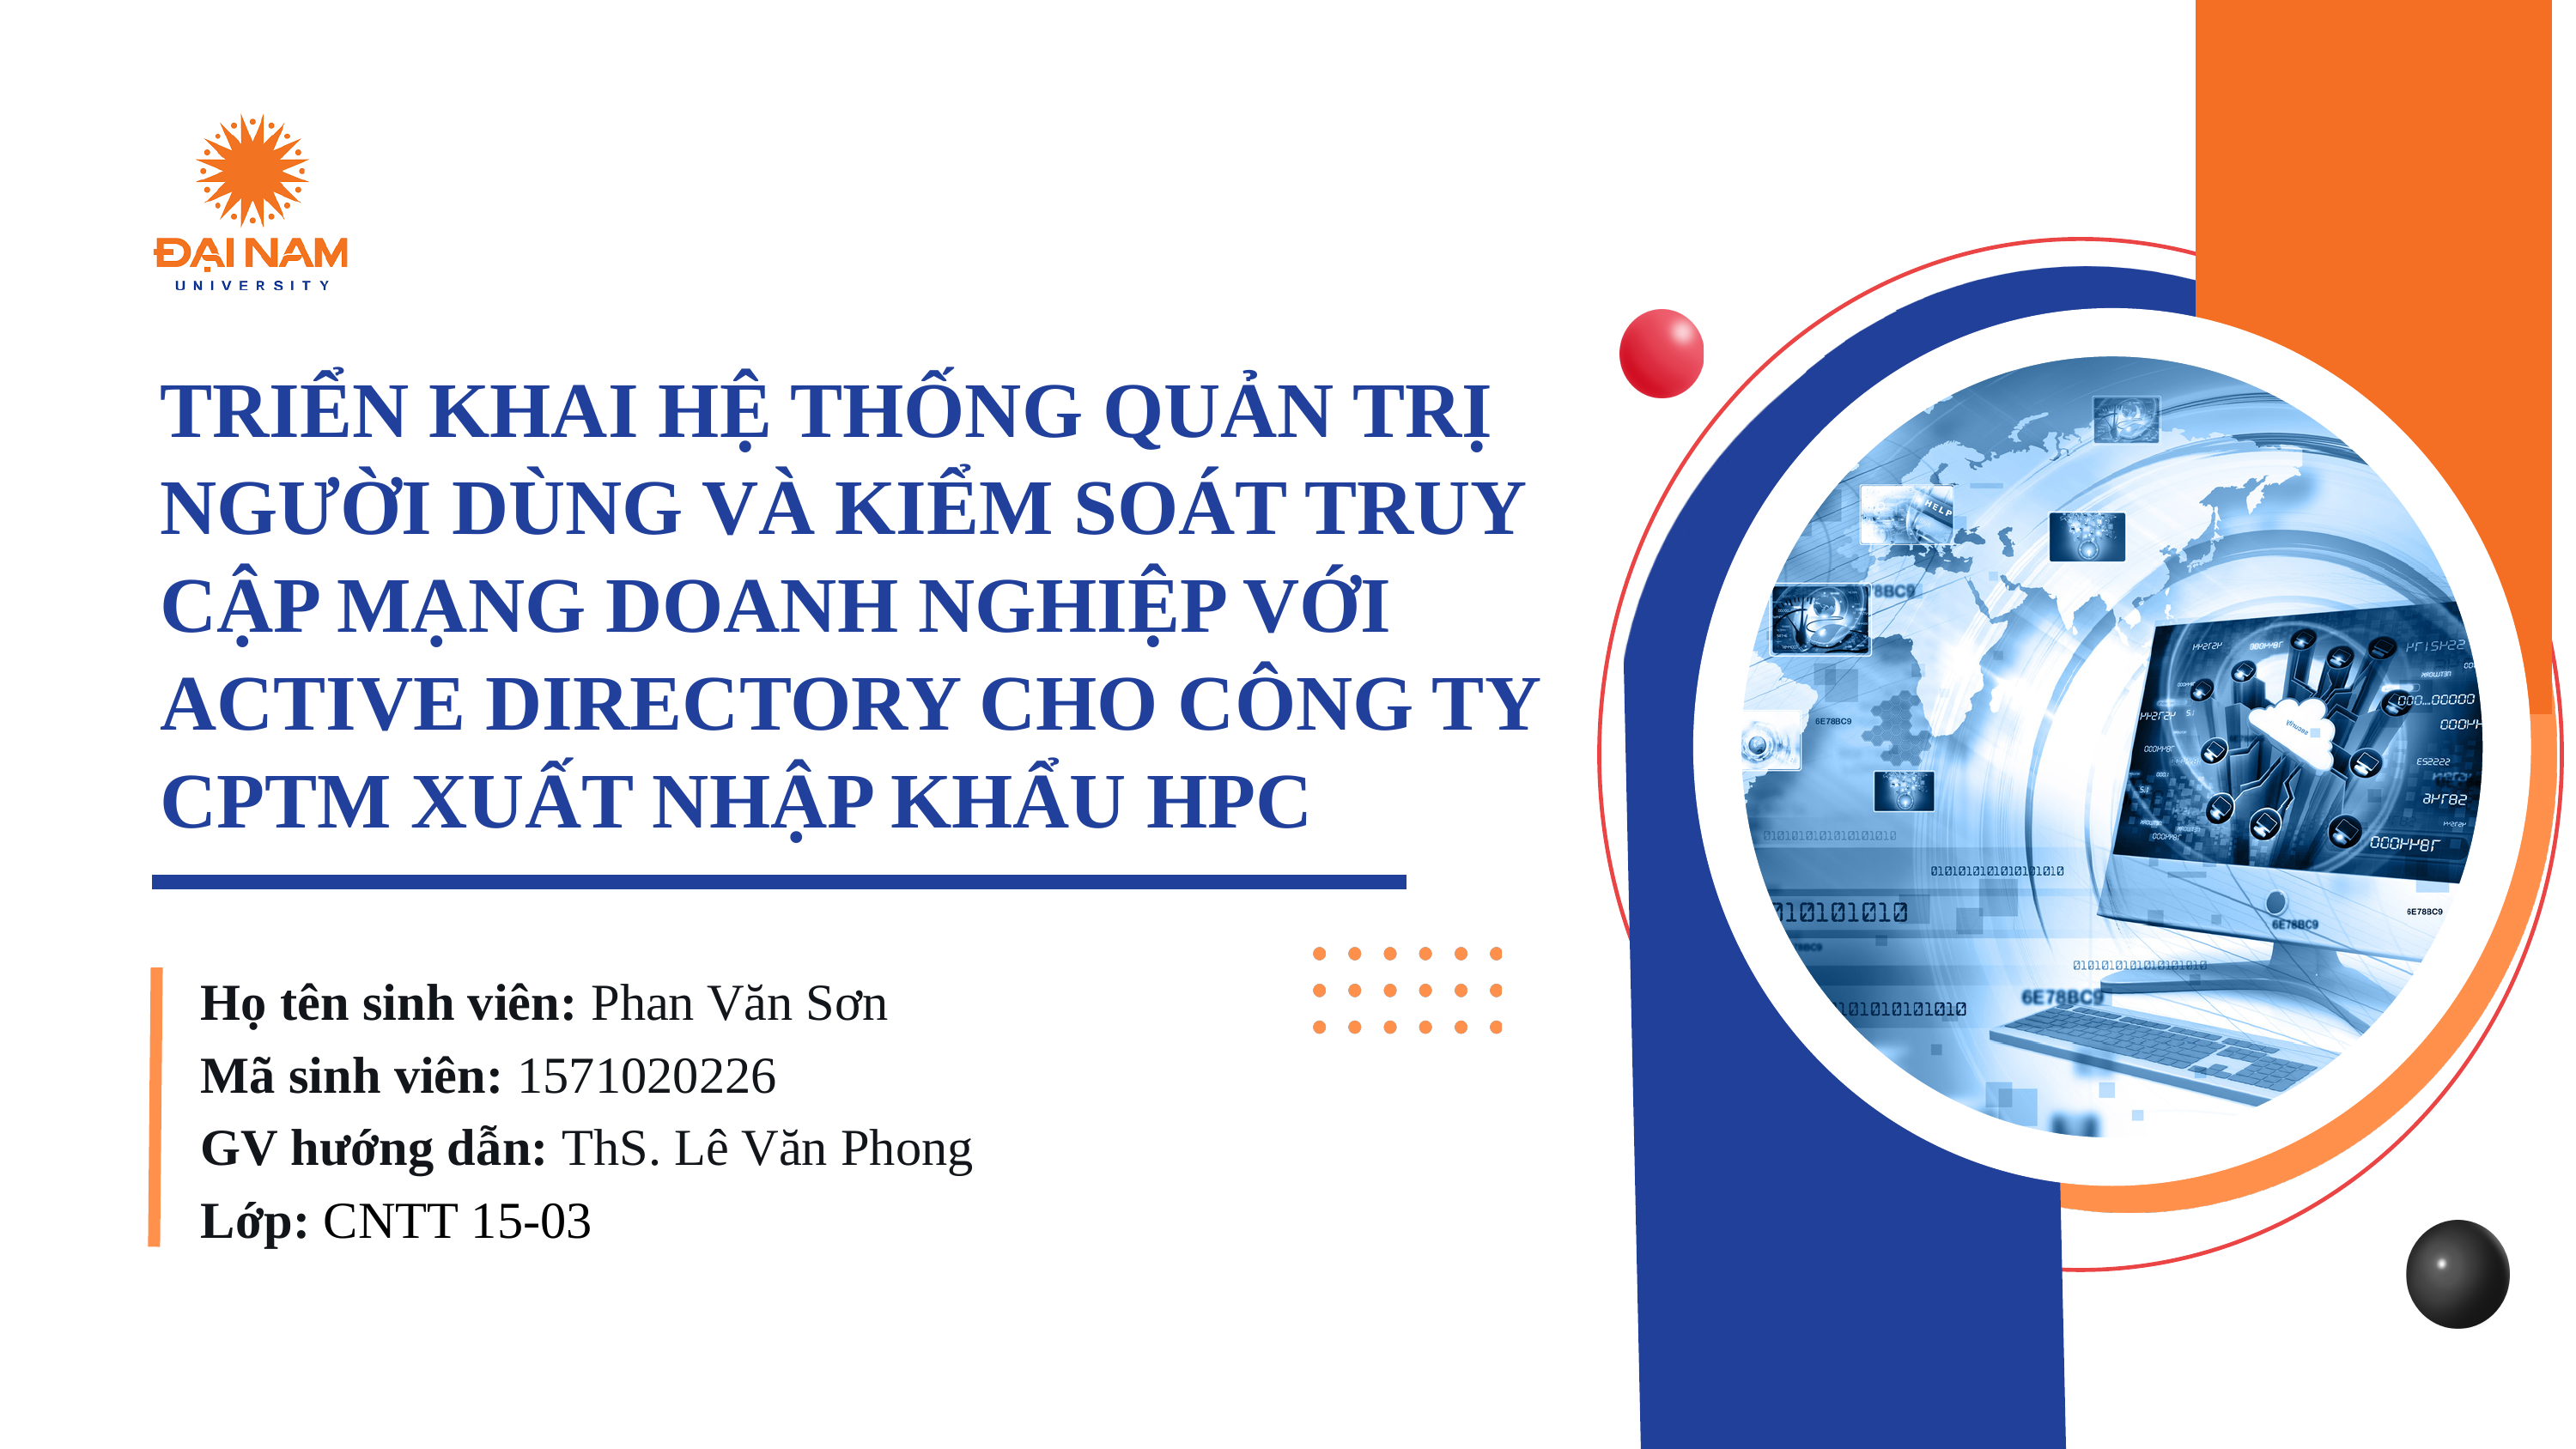

TRIỂN KHAI HỆ THỐNG QUẢN TRỊ NGƯỜI DÙNG VÀ KIỂM SOÁT TRUY CẬP MẠNG DOANH NGHIỆP VỚI ACTIVE DIRECTORY CHO CÔNG TY CPTM XUẤT NHẬP KHẨU HPC

Họ tên sinh viên: Phan Văn Sơn
Mã sinh viên: 1571020226
GV hướng dẫn: ThS. Lê Văn Phong
Lớp: CNTT 15-03